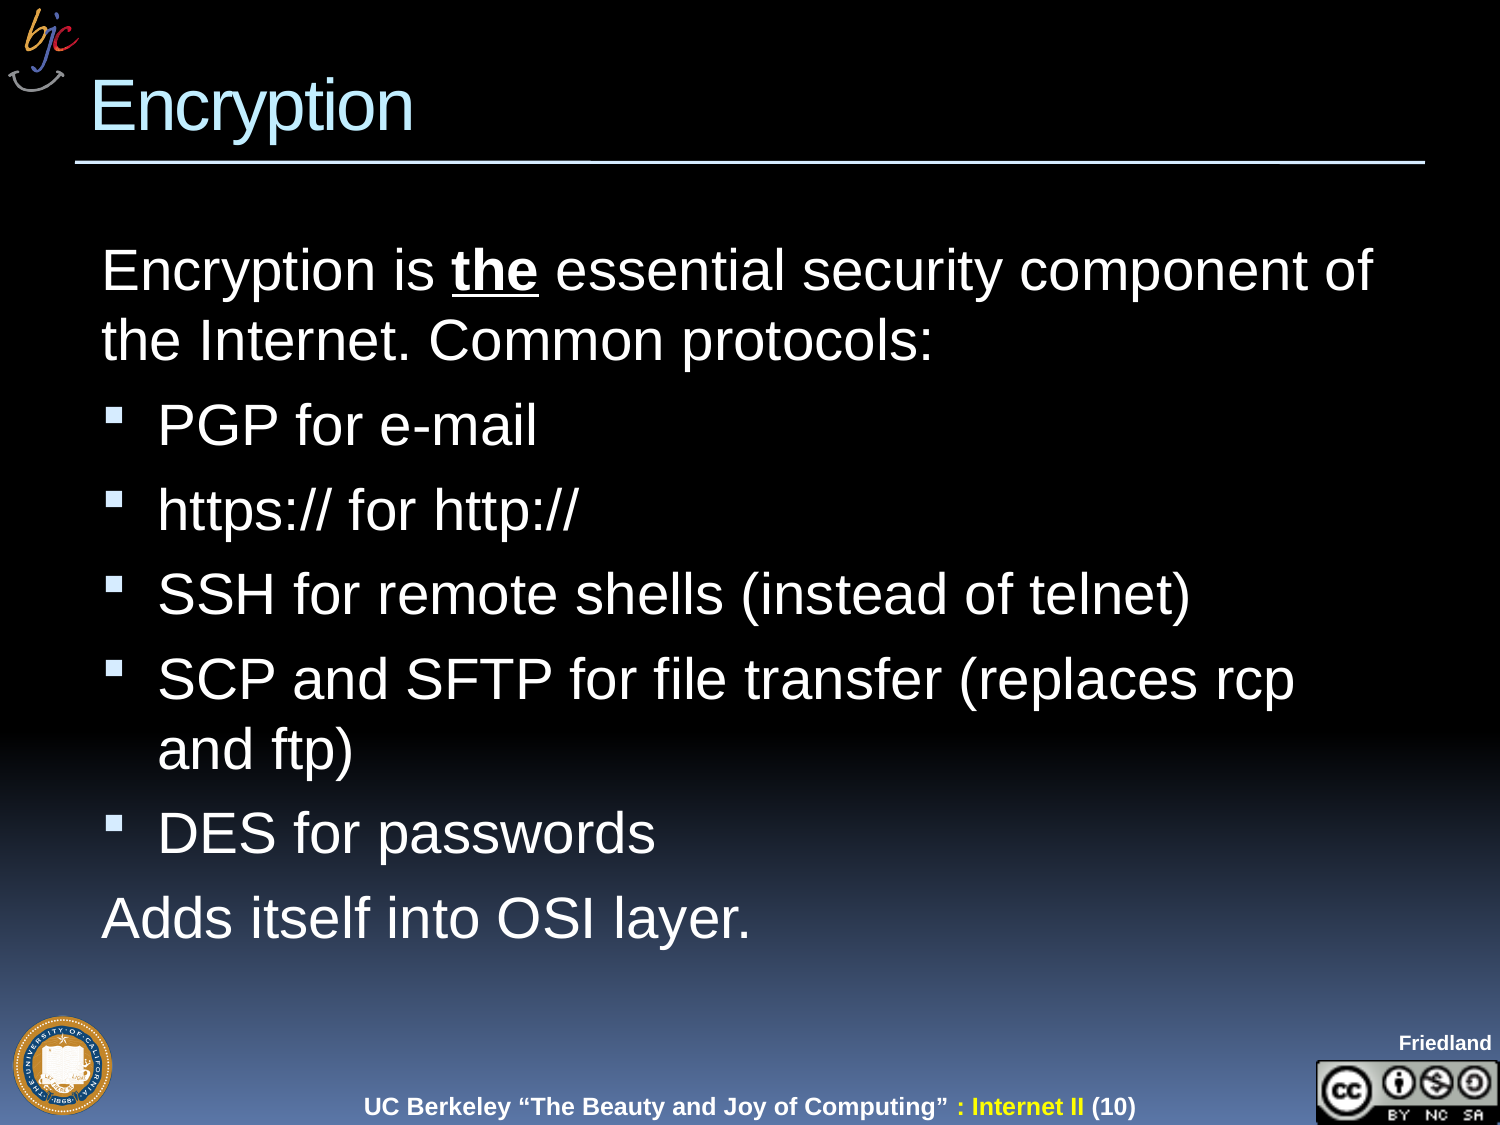

# Encryption
Encryption is the essential security component of the Internet. Common protocols:
PGP for e-mail
https:// for http://
SSH for remote shells (instead of telnet)
SCP and SFTP for file transfer (replaces rcp and ftp)
DES for passwords
Adds itself into OSI layer.